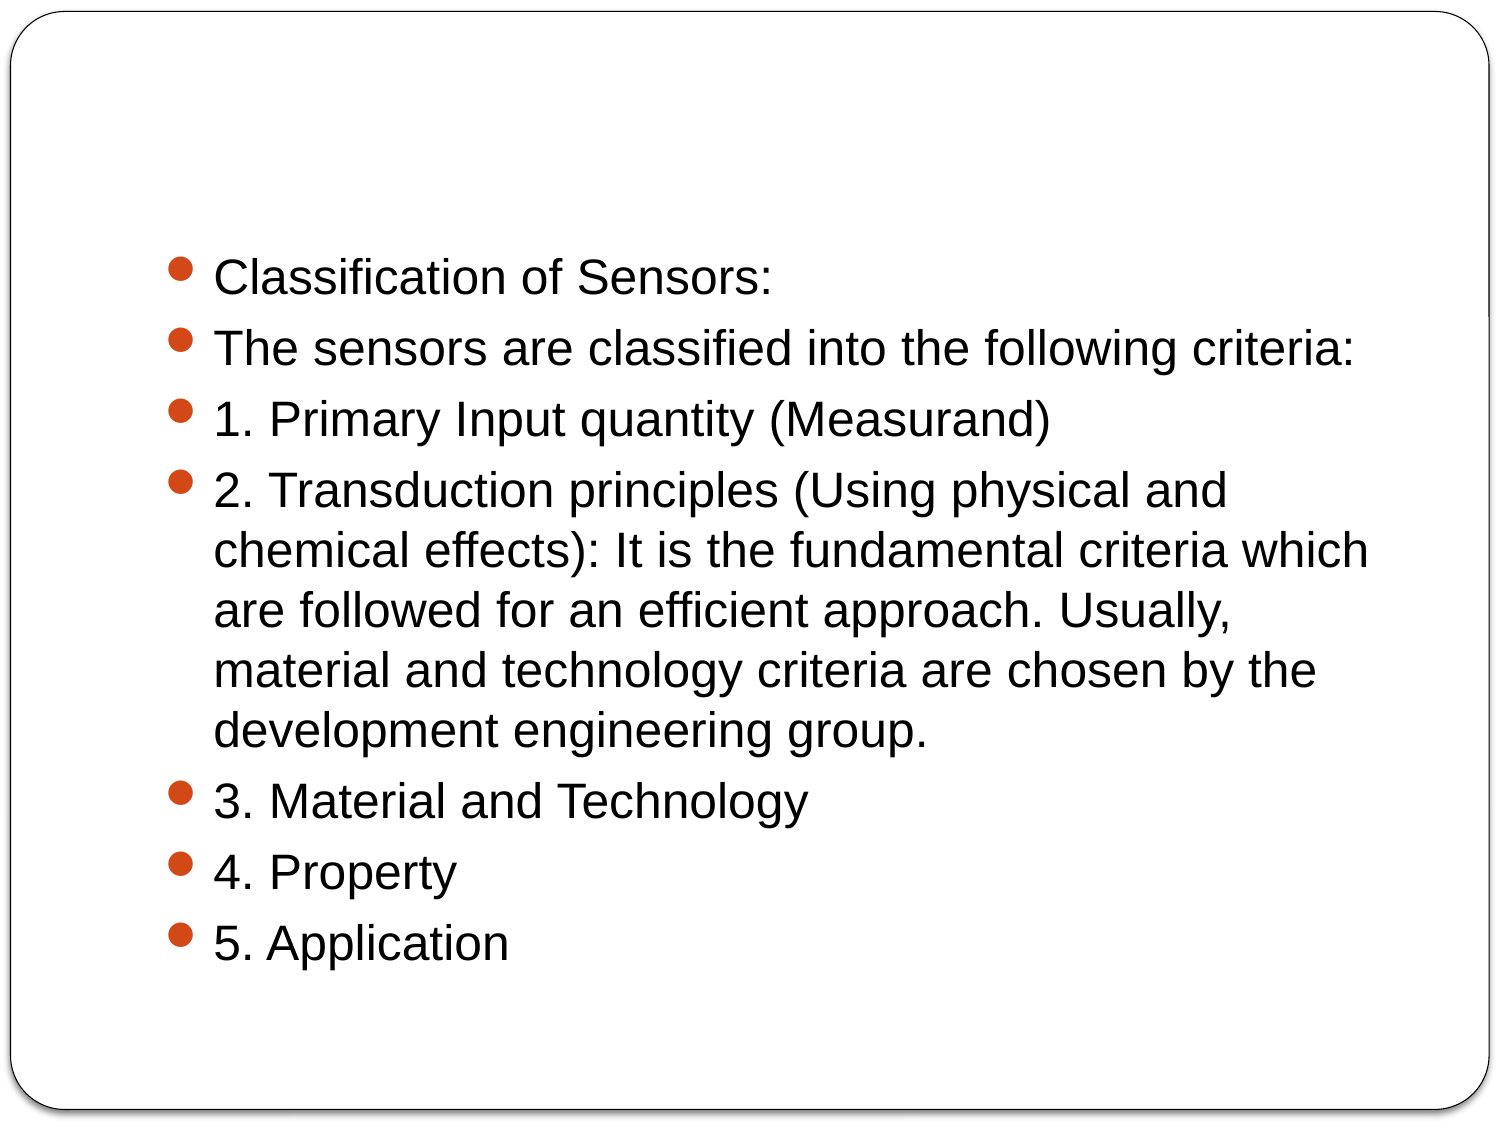

#
Classification of Sensors:
The sensors are classified into the following criteria:
1. Primary Input quantity (Measurand)
2. Transduction principles (Using physical and chemical effects): It is the fundamental criteria which are followed for an efficient approach. Usually, material and technology criteria are chosen by the development engineering group.
3. Material and Technology
4. Property
5. Application